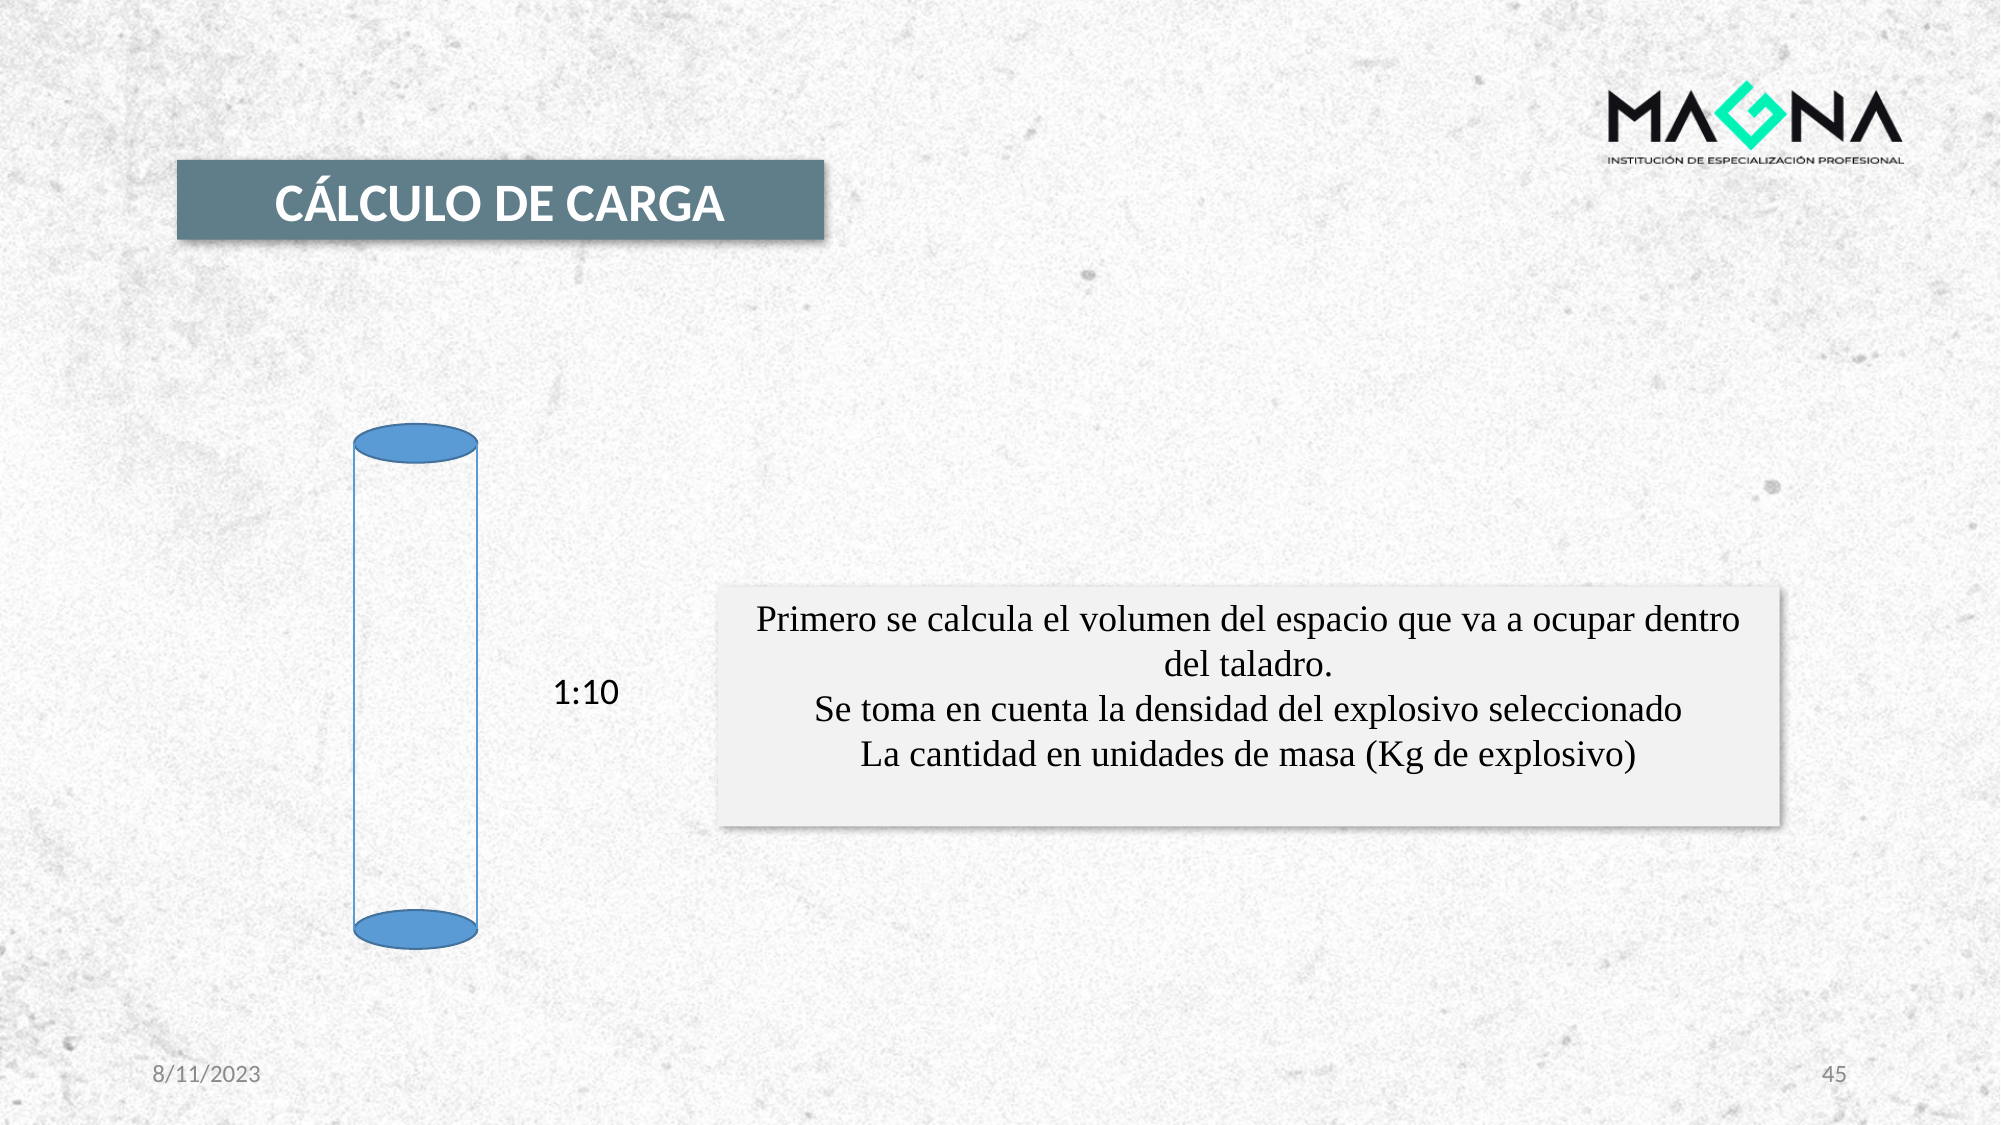

CÁLCULO DE CARGA

Primero se calcula el volumen del espacio que va a ocupar dentro del taladro.
Se toma en cuenta la densidad del explosivo seleccionado
La cantidad en unidades de masa (Kg de explosivo)

1:10
8/11/2023
45